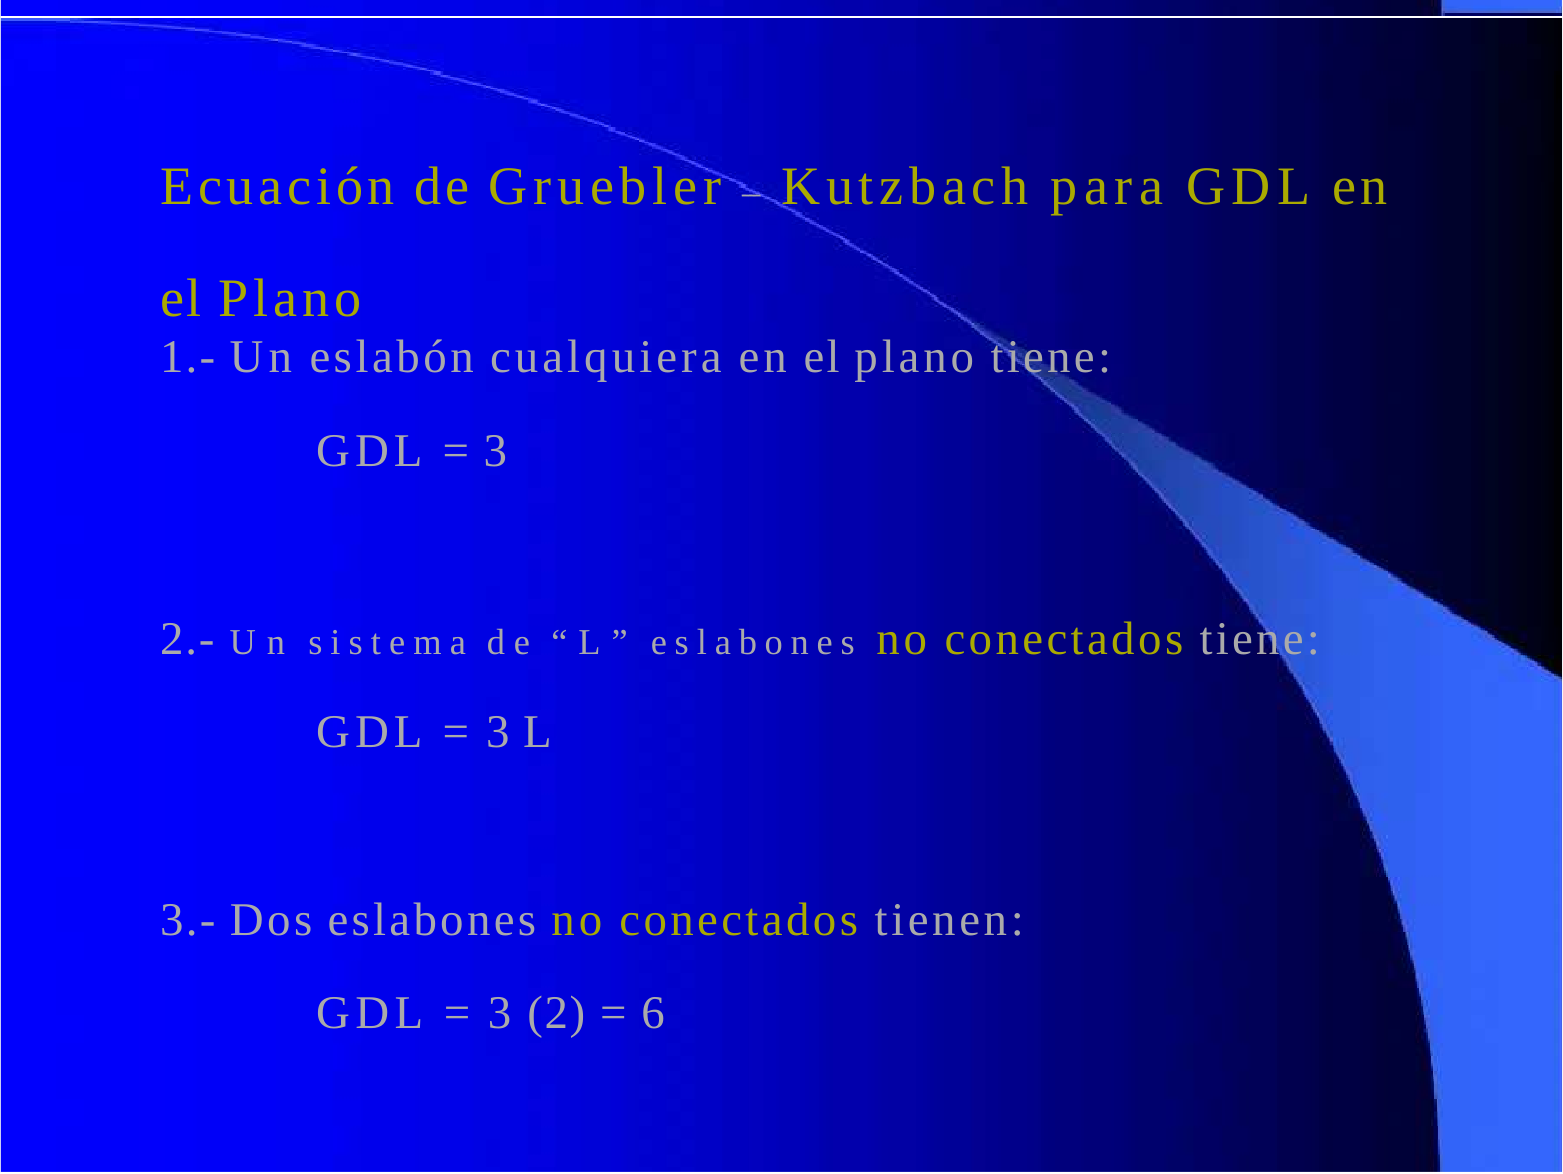

# Ecuación de Gruebler – Kutzbach para GDL en
el Plano
1.- Un eslabón cualquiera en el plano tiene:
GDL = 3
2.- Un sistema de “L” eslabones no conectados tiene:
GDL = 3 L
3.- Dos eslabones no conectados tienen:
GDL = 3 (2) = 6